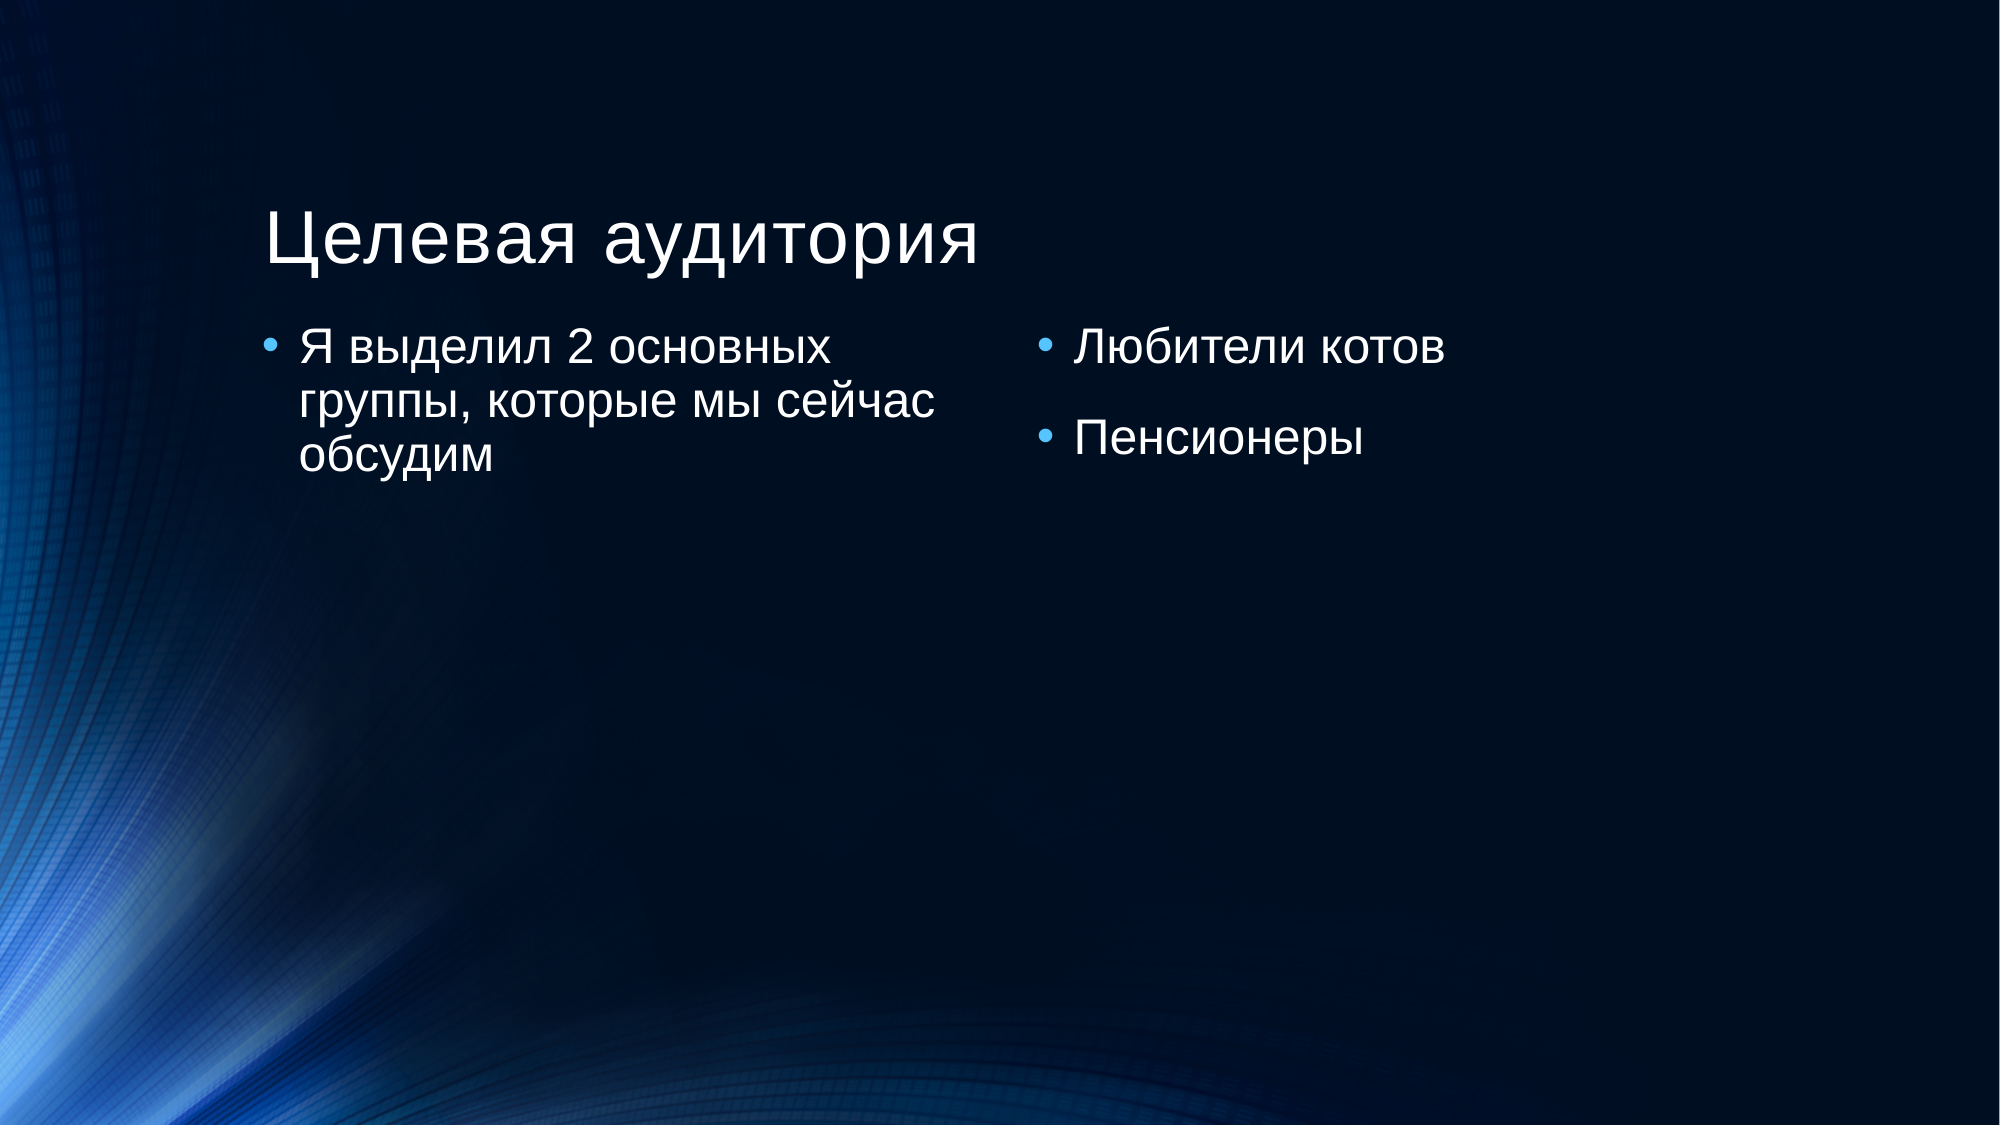

# Целевая аудитория
Я выделил 2 основных группы, которые мы сейчас обсудим
Любители котов
Пенсионеры